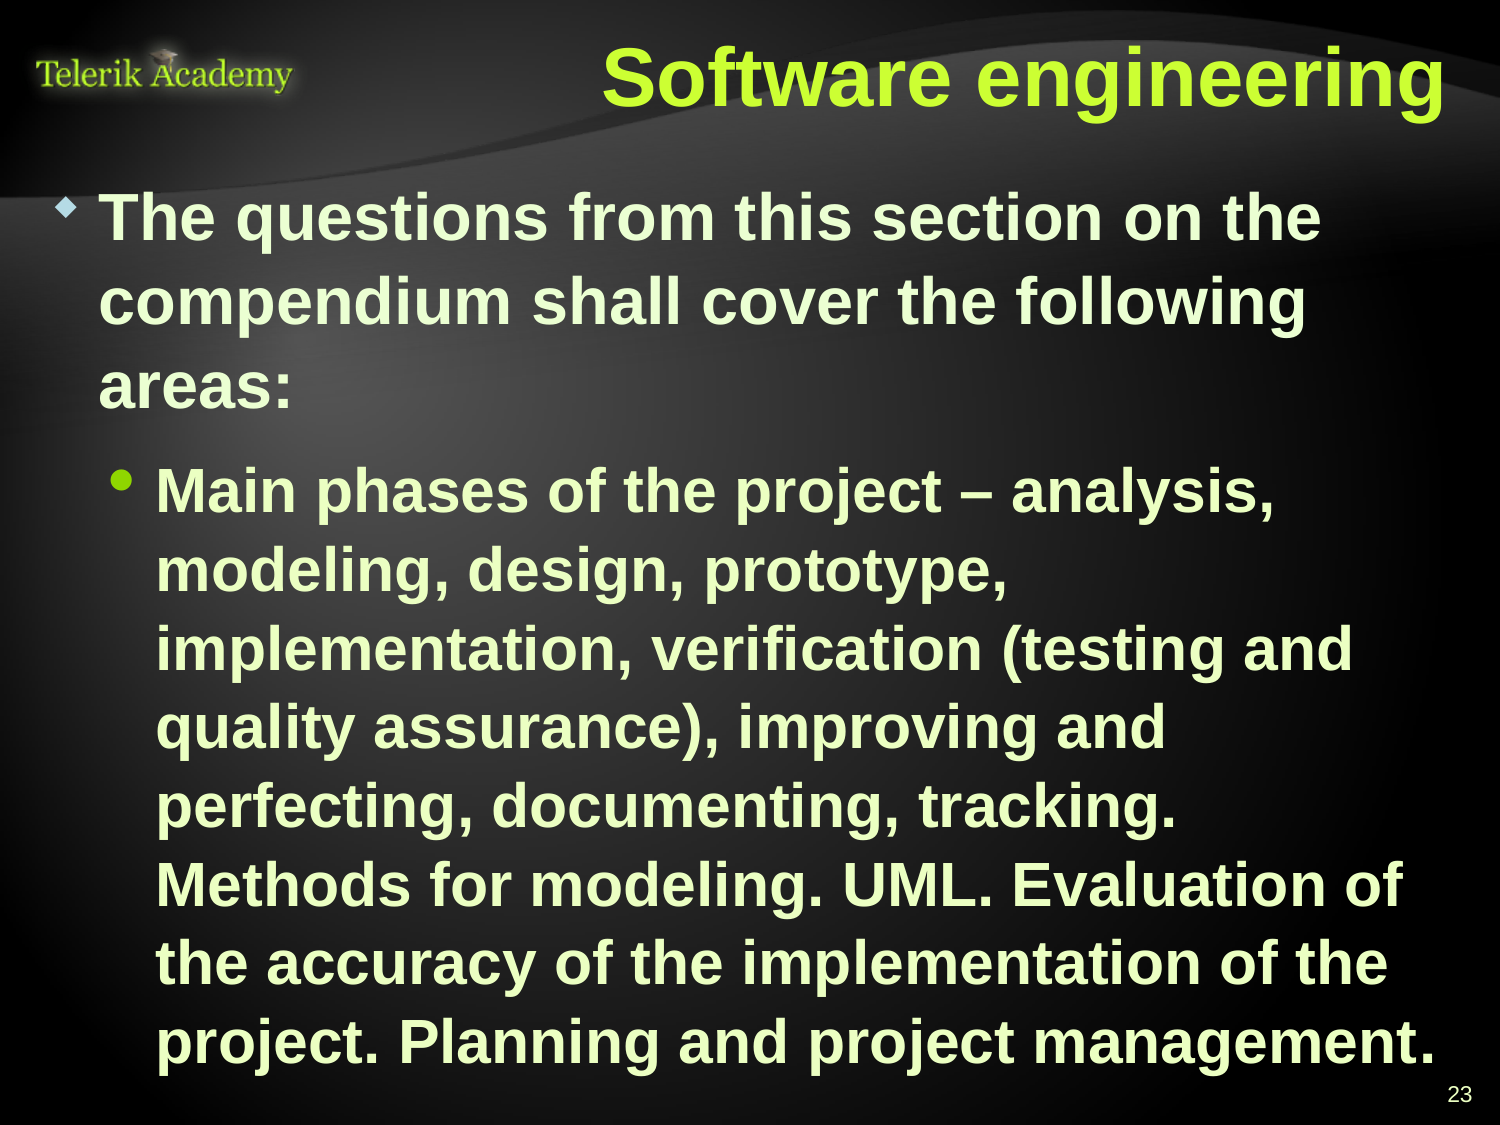

# Software engineering
The questions from this section on the compendium shall cover the following areas:
Main phases of the project – analysis, modeling, design, prototype, implementation, verification (testing and quality assurance), improving and perfecting, documenting, tracking. Methods for modeling. UML. Evaluation of the accuracy of the implementation of the project. Planning and project management.
23